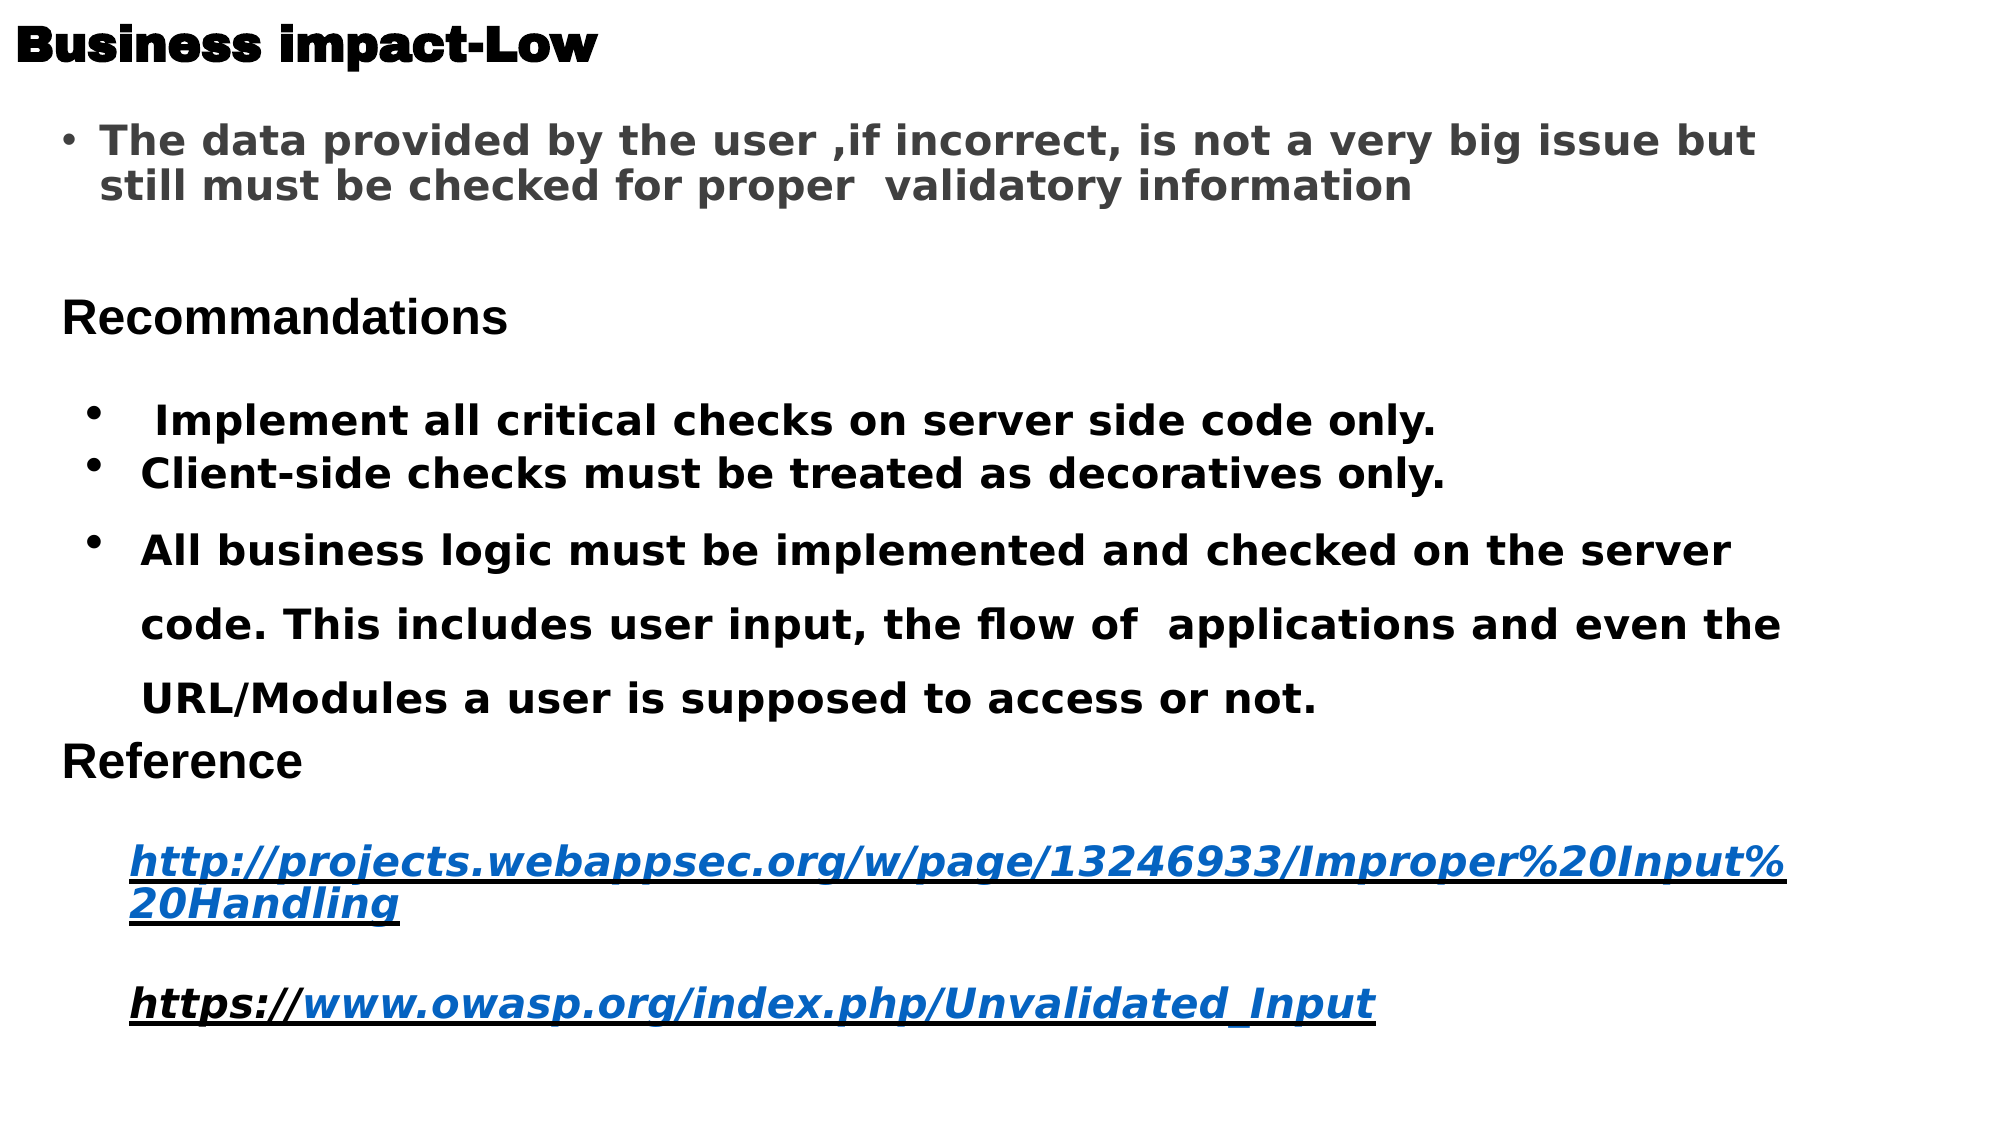

# Business impact-Low
The data provided by the user ,if incorrect, is not a very big issue but still must be checked for proper  validatory information
Recommandations
Implement all critical checks on server side code only.
Client-side checks must be treated as decoratives only.
All business logic must be implemented and checked on the server code. This includes user input, the flow of  applications and even the URL/Modules a user is supposed to access or not.
Reference
http://projects.webappsec.org/w/page/13246933/Improper%20Input%20Handling

https://www.owasp.org/index.php/Unvalidated_Input